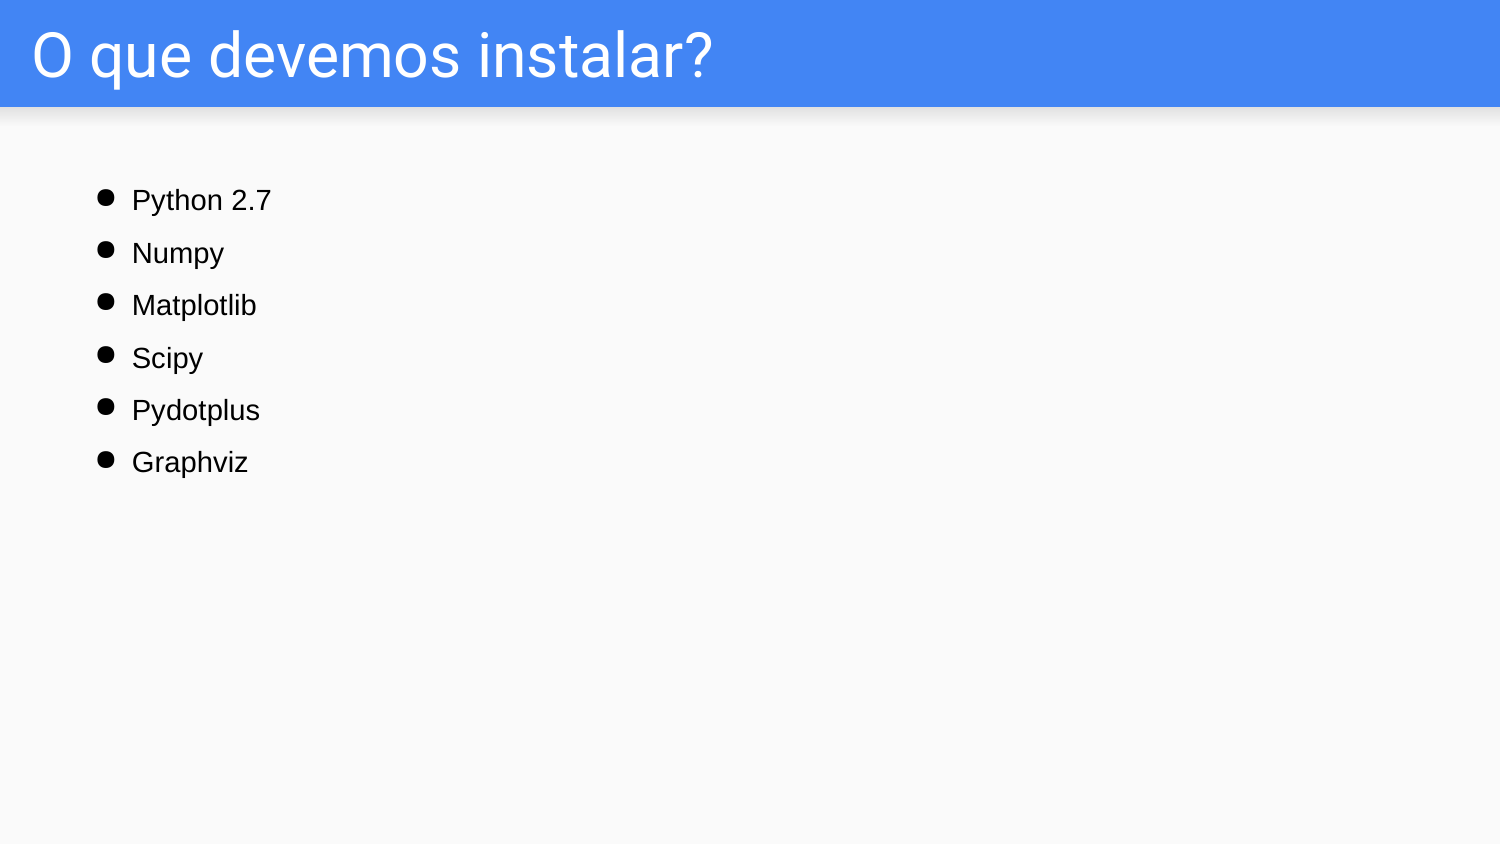

# O que devemos instalar?
Python 2.7
Numpy
Matplotlib
Scipy
Pydotplus
Graphviz